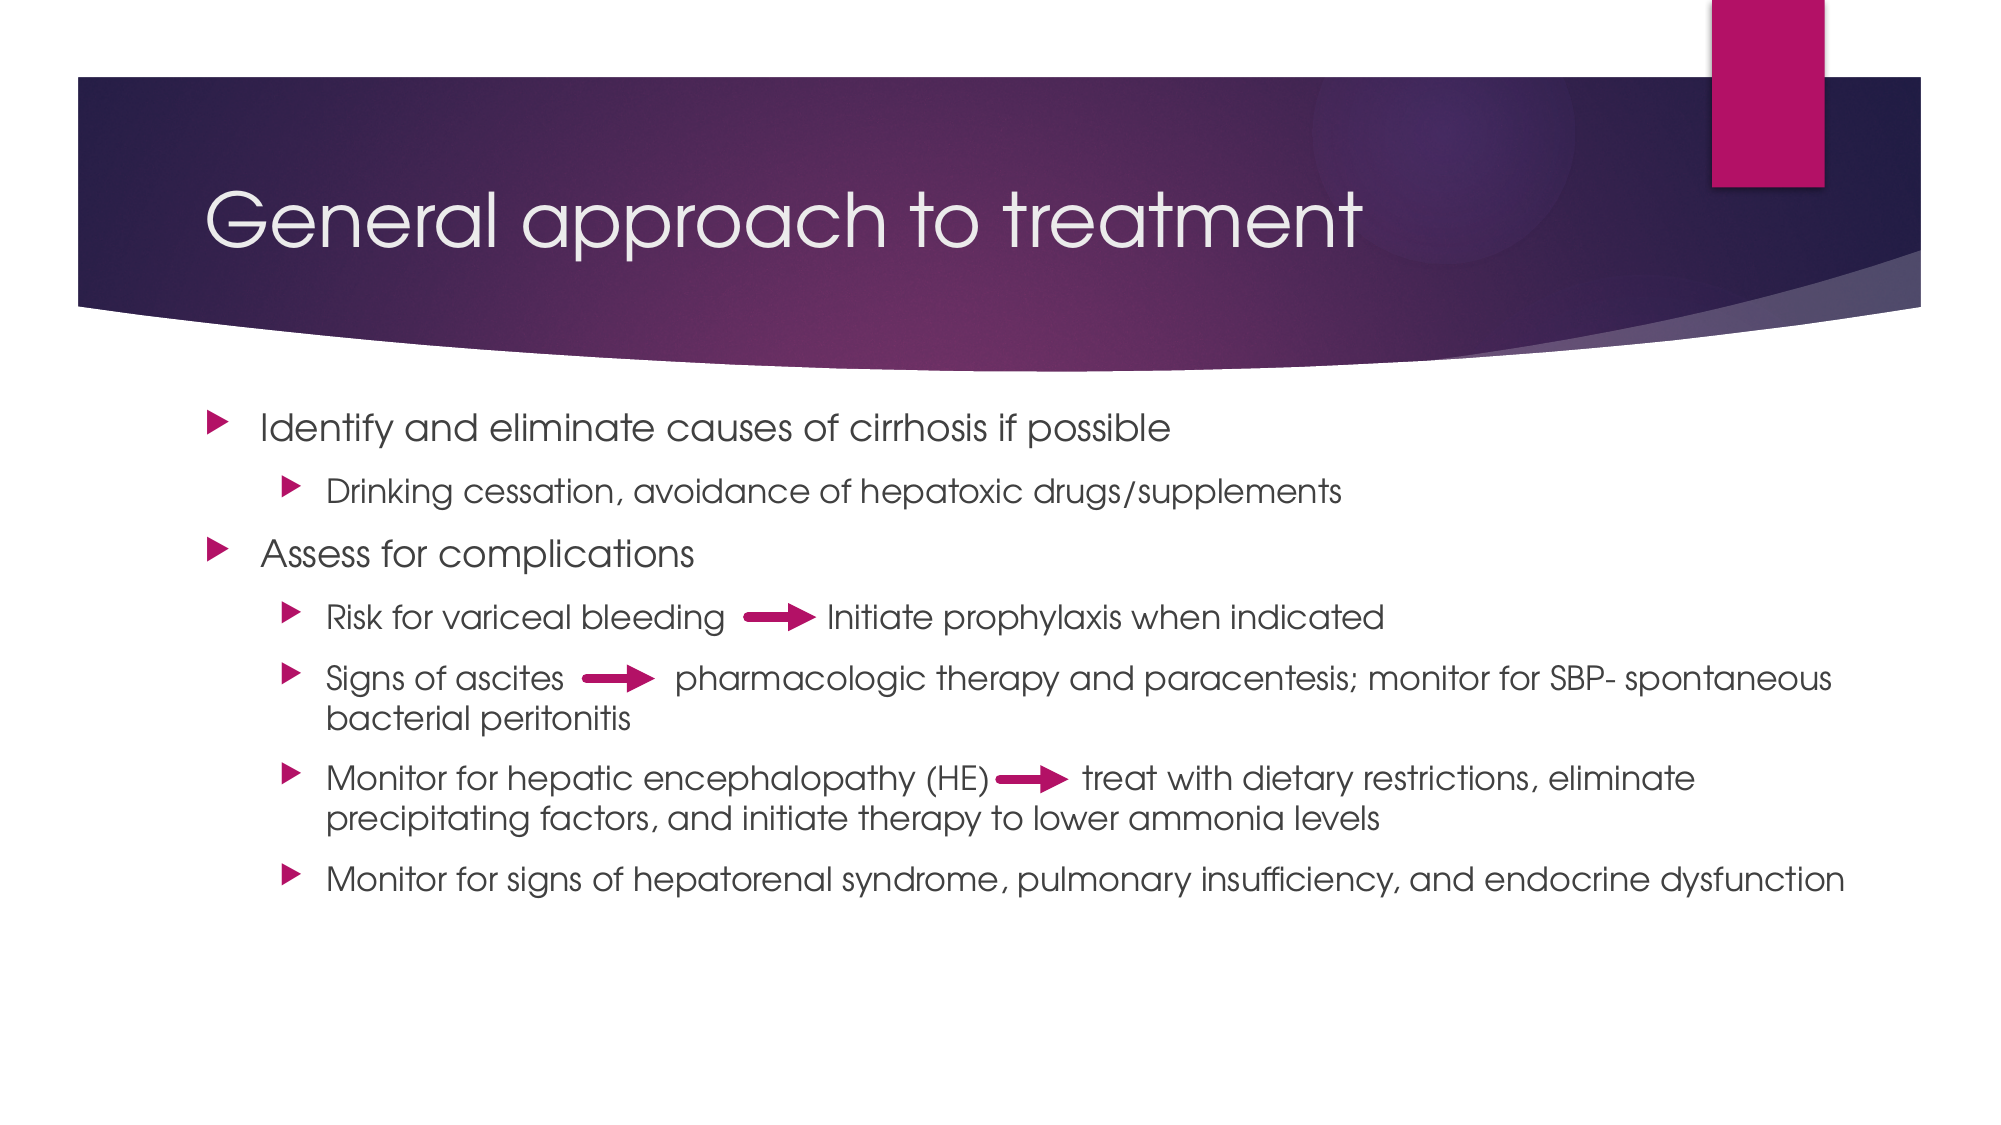

# General approach to treatment
Identify and eliminate causes of cirrhosis if possible
Drinking cessation, avoidance of hepatoxic drugs/supplements
Assess for complications
Risk for variceal bleeding           Initiate prophylaxis when indicated
Signs of ascites            pharmacologic therapy and paracentesis; monitor for SBP- spontaneous bacterial peritonitis
Monitor for hepatic encephalopathy (HE)          treat with dietary restrictions, eliminate precipitating factors, and initiate therapy to lower ammonia levels
Monitor for signs of hepatorenal syndrome, pulmonary insufficiency, and endocrine dysfunction